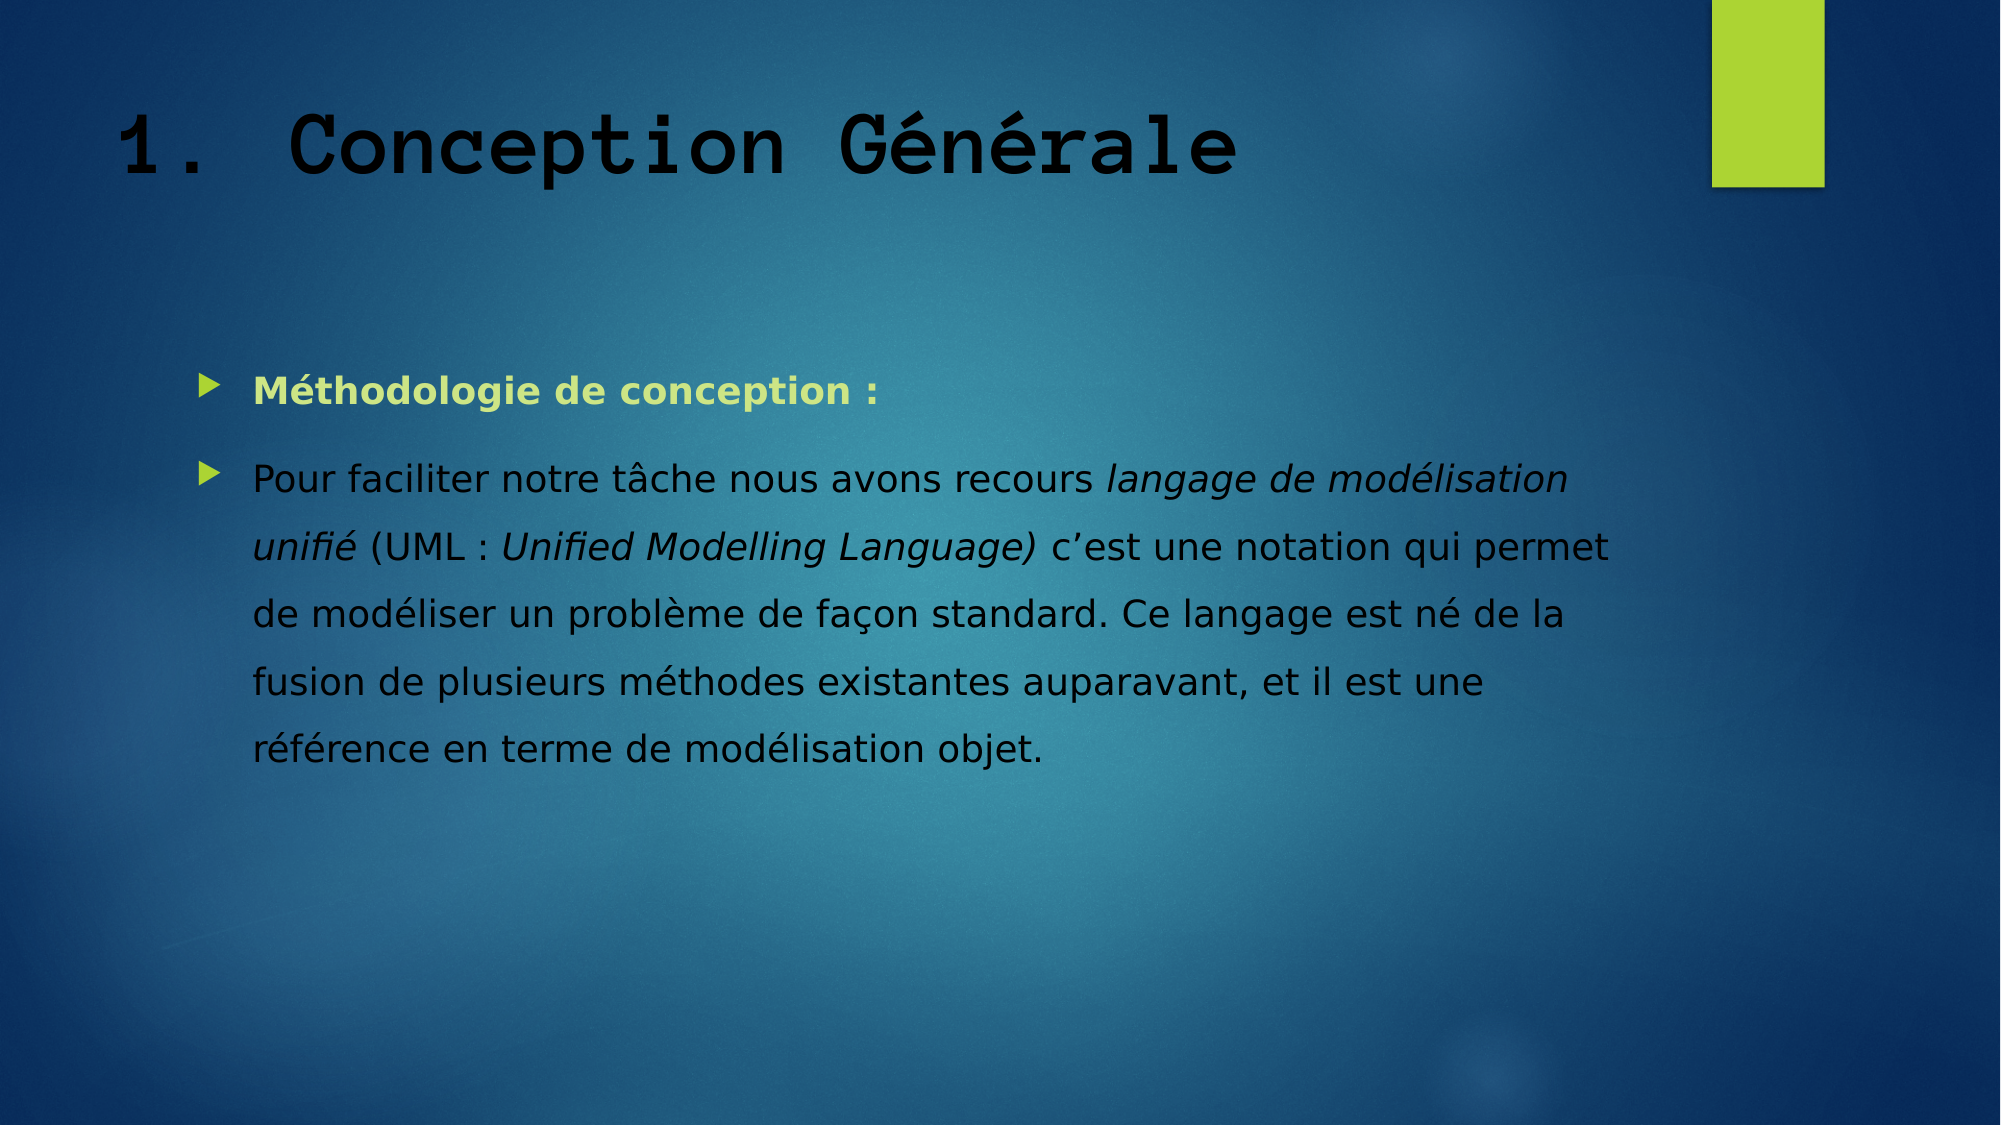

# Conception Générale
Méthodologie de conception :
Pour faciliter notre tâche nous avons recours langage de modélisation unifié (UML : Unified Modelling Language) c’est une notation qui permet de modéliser un problème de façon standard. Ce langage est né de la fusion de plusieurs méthodes existantes auparavant, et il est une référence en terme de modélisation objet.